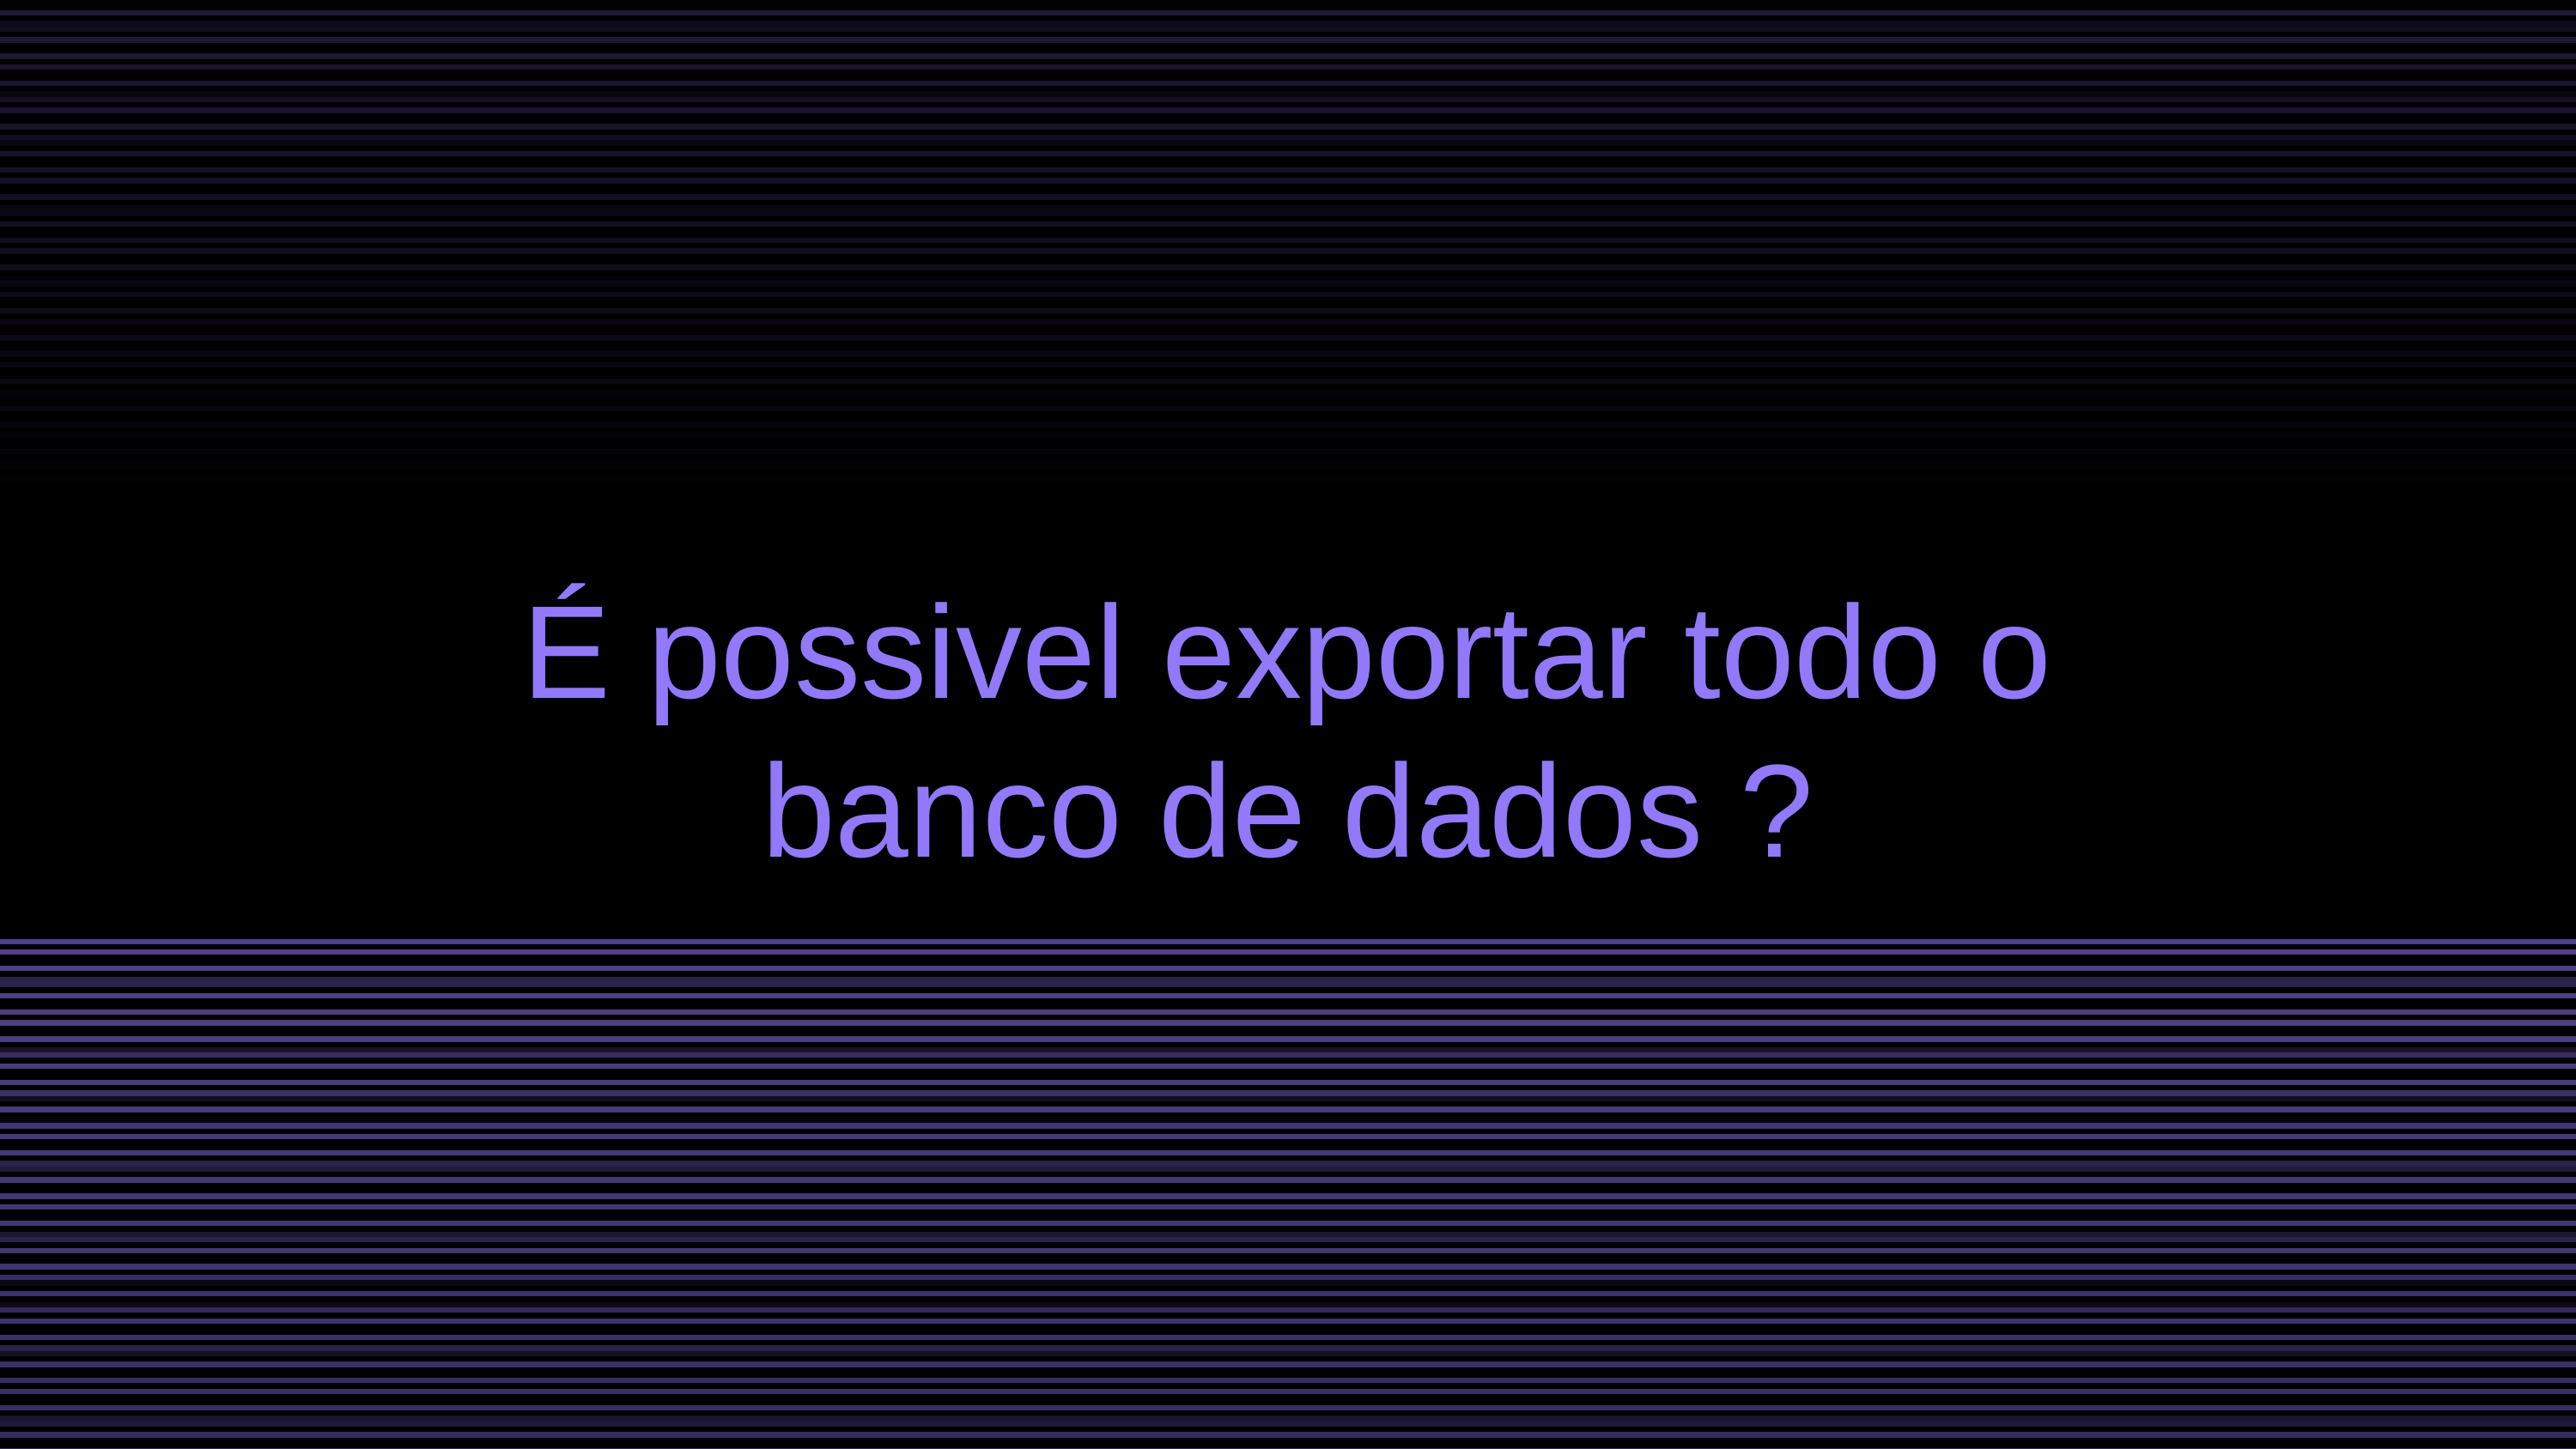

É possivel exportar todo o banco de dados ?